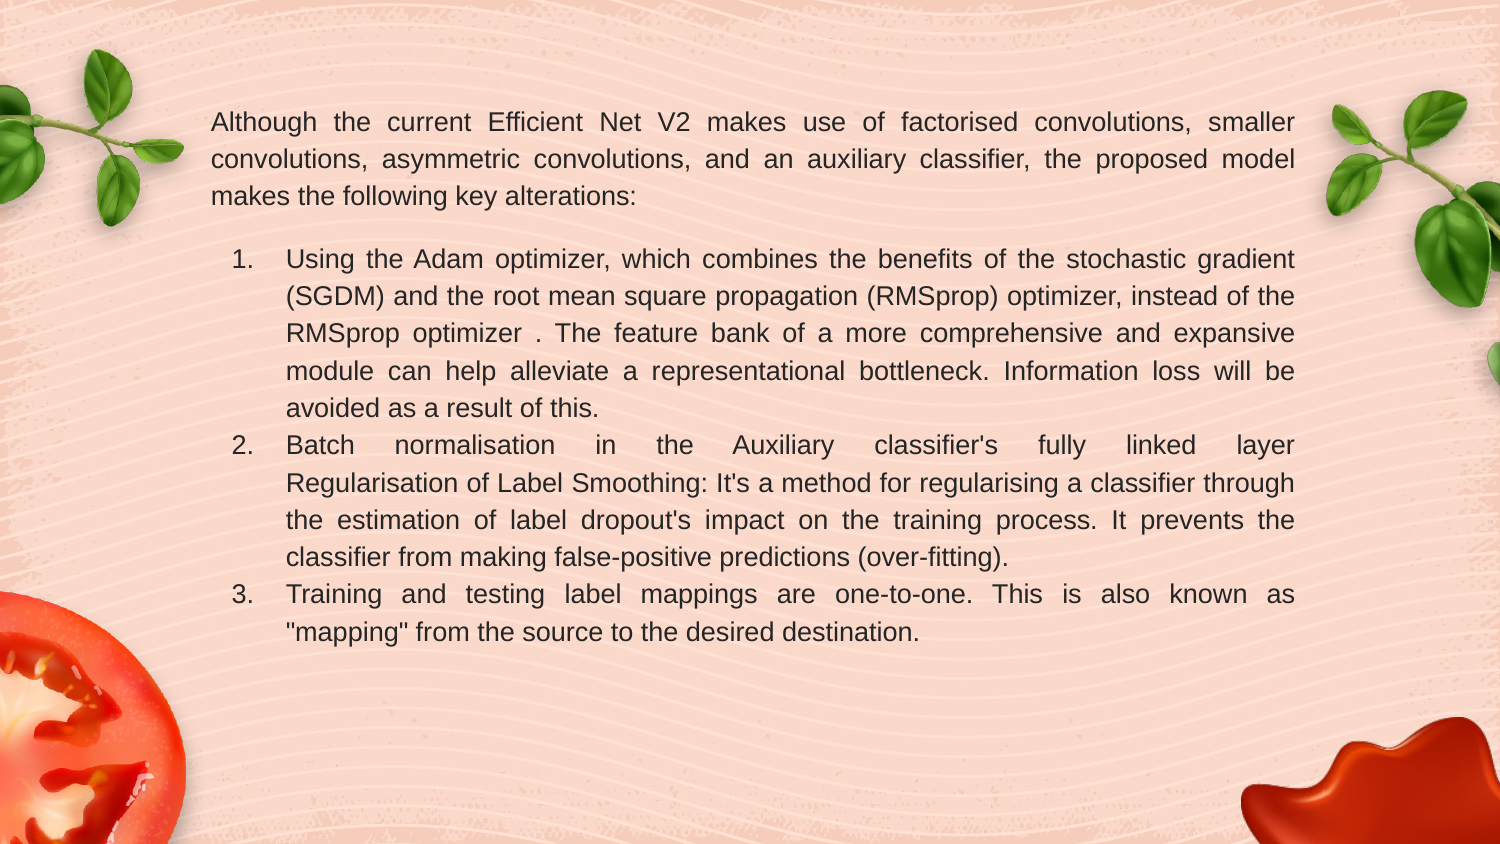

Although the current Efficient Net V2 makes use of factorised convolutions, smaller convolutions, asymmetric convolutions, and an auxiliary classifier, the proposed model makes the following key alterations:
Using the Adam optimizer, which combines the benefits of the stochastic gradient (SGDM) and the root mean square propagation (RMSprop) optimizer, instead of the RMSprop optimizer . The feature bank of a more comprehensive and expansive module can help alleviate a representational bottleneck. Information loss will be avoided as a result of this.
Batch normalisation in the Auxiliary classifier's fully linked layer
Regularisation of Label Smoothing: It's a method for regularising a classifier through the estimation of label dropout's impact on the training process. It prevents the classifier from making false-positive predictions (over-fitting).
Training and testing label mappings are one-to-one. This is also known as "mapping" from the source to the desired destination.